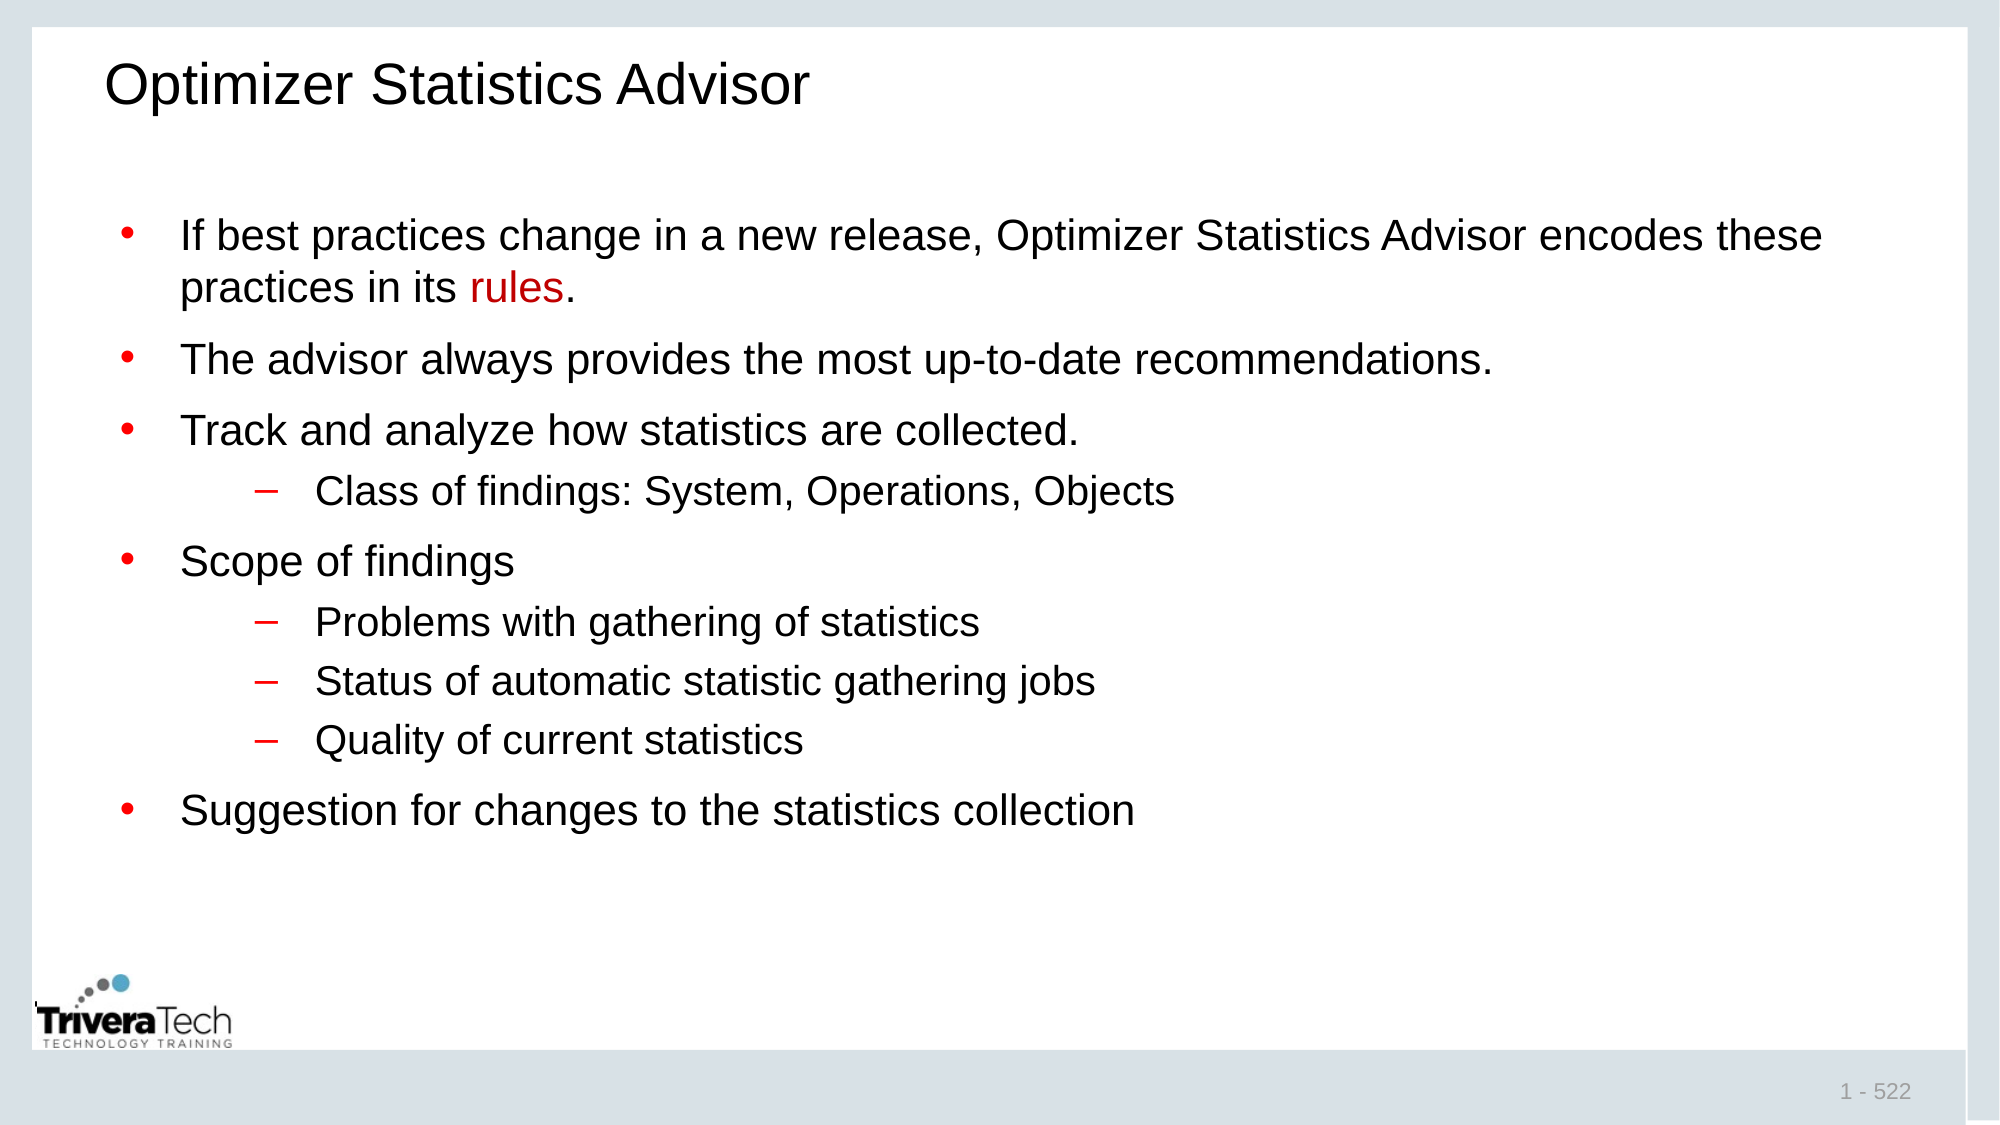

# Optimizer Statistics Advisor
If best practices change in a new release, Optimizer Statistics Advisor encodes these practices in its rules.
The advisor always provides the most up-to-date recommendations.
Track and analyze how statistics are collected.
Class of findings: System, Operations, Objects
Scope of findings
Problems with gathering of statistics
Status of automatic statistic gathering jobs
Quality of current statistics
Suggestion for changes to the statistics collection